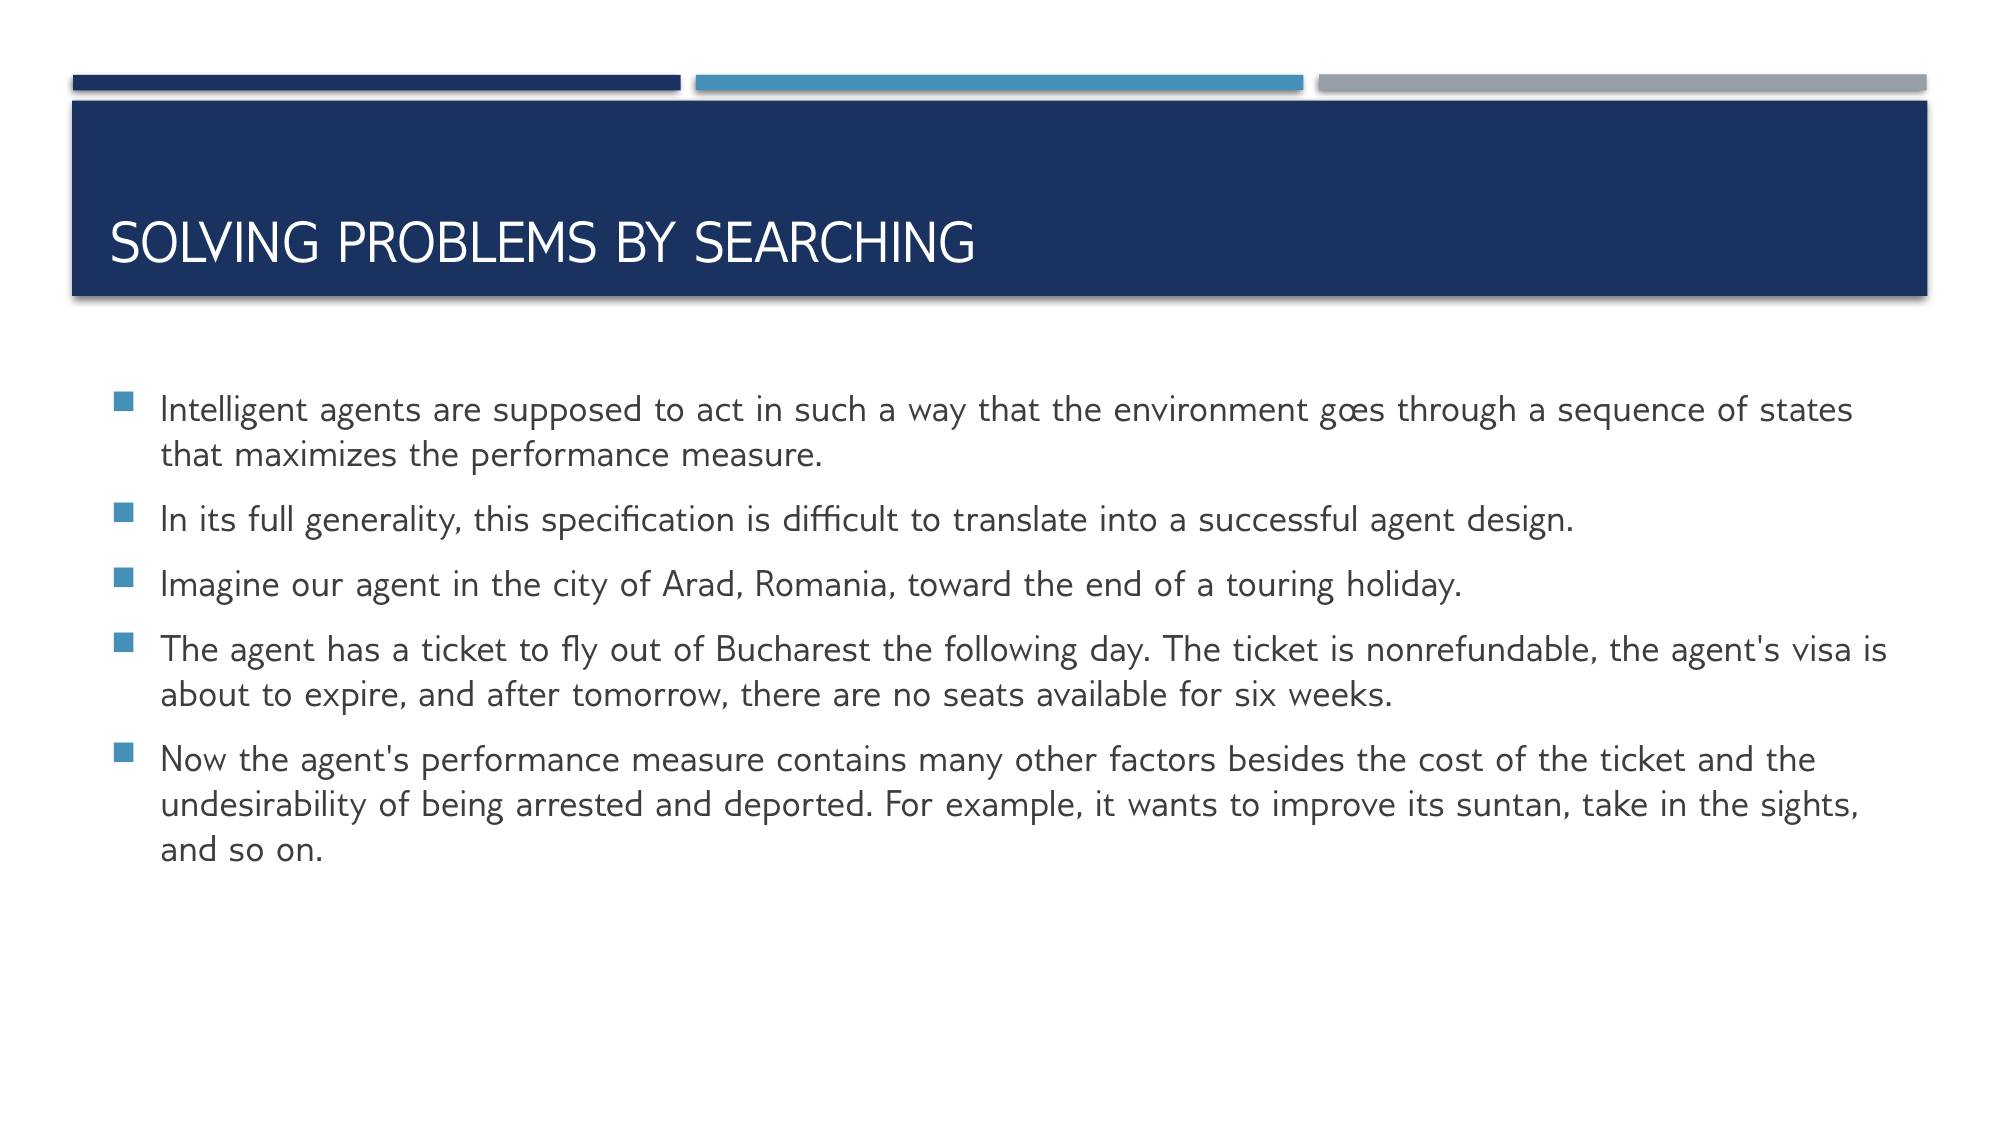

# Solving problems by searching
Intelligent agents are supposed to act in such a way that the environment goes through a sequence of states that maximizes the performance measure.
In its full generality, this specification is difficult to translate into a successful agent design.
Imagine our agent in the city of Arad, Romania, toward the end of a touring holiday.
The agent has a ticket to fly out of Bucharest the following day. The ticket is nonrefundable, the agent's visa is about to expire, and after tomorrow, there are no seats available for six weeks.
Now the agent's performance measure contains many other factors besides the cost of the ticket and the undesirability of being arrested and deported. For example, it wants to improve its suntan, take in the sights, and so on.